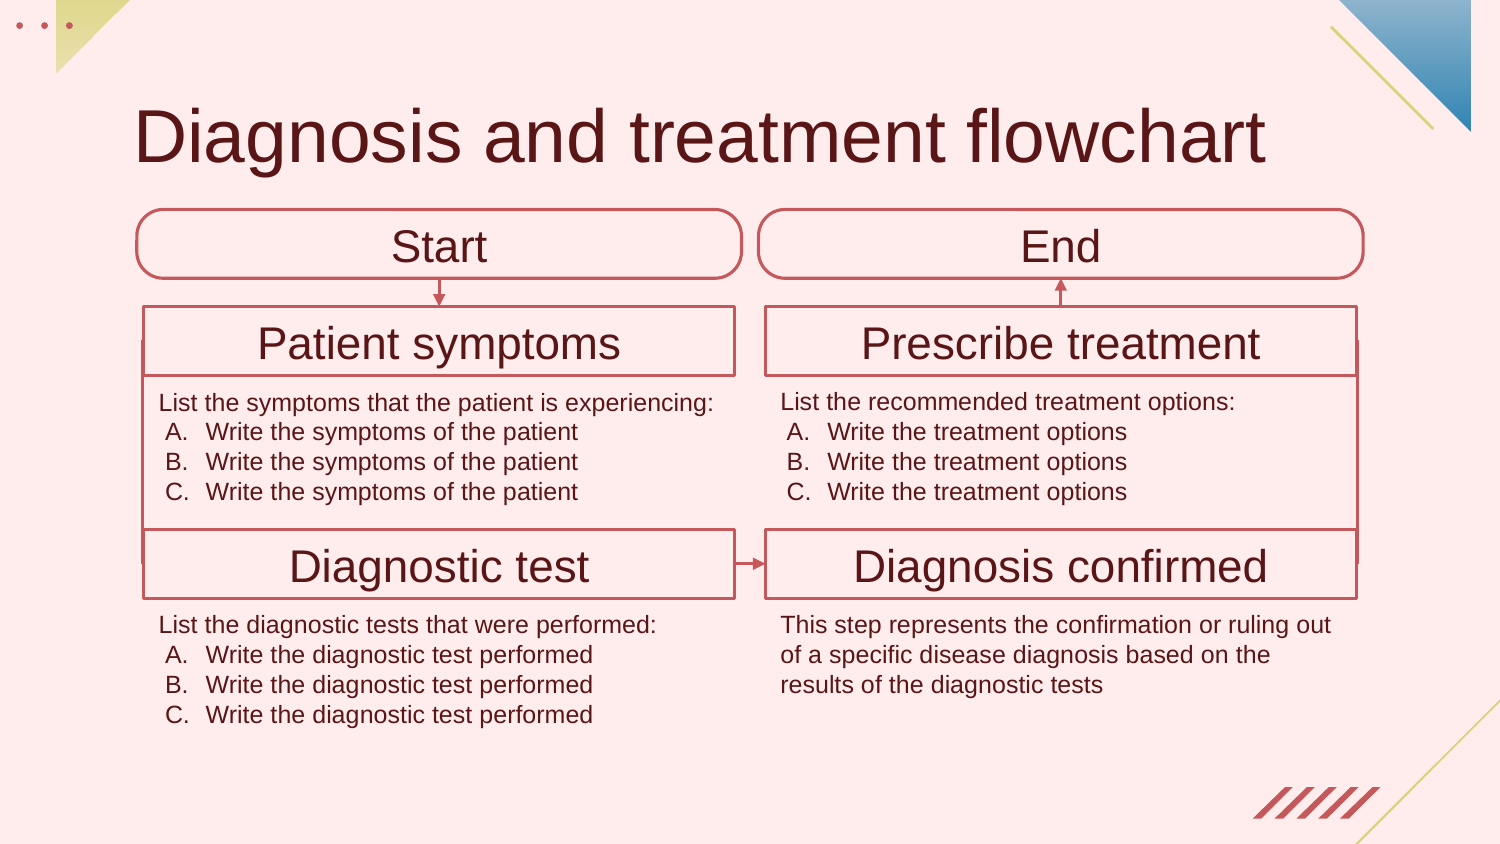

# Diagnosis and treatment flowchart
Start
End
Patient symptoms
Prescribe treatment
List the recommended treatment options:
Write the treatment options
Write the treatment options
Write the treatment options
List the symptoms that the patient is experiencing:
Write the symptoms of the patient
Write the symptoms of the patient
Write the symptoms of the patient
Diagnostic test
Diagnosis confirmed
List the diagnostic tests that were performed:
Write the diagnostic test performed
Write the diagnostic test performed
Write the diagnostic test performed
This step represents the confirmation or ruling out of a specific disease diagnosis based on the results of the diagnostic tests